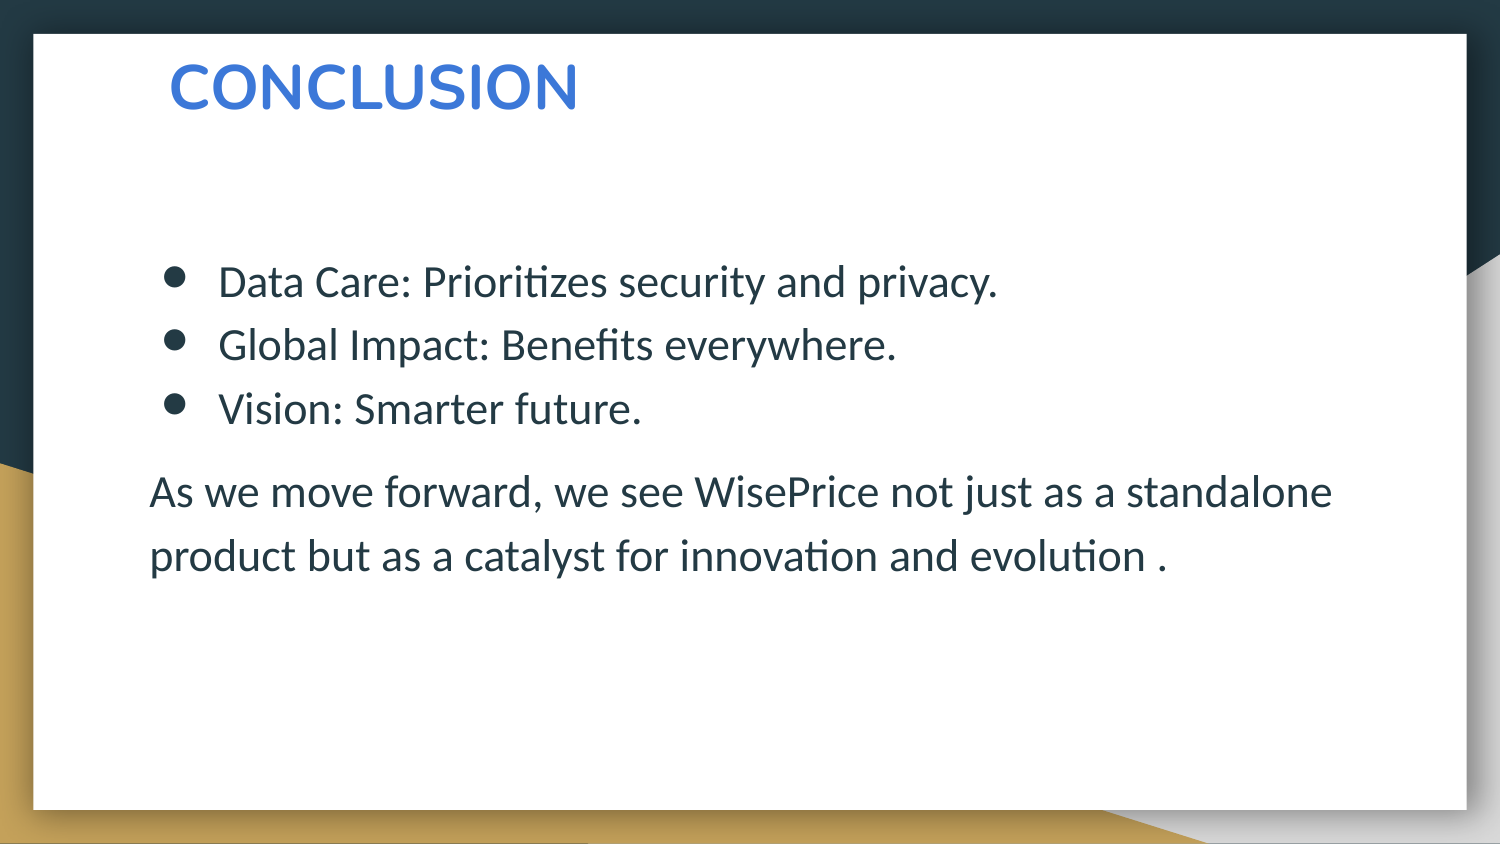

# CONCLUSION
Data Care: Prioritizes security and privacy.
Global Impact: Benefits everywhere.
Vision: Smarter future.

As we move forward, we see WisePrice not just as a standalone product but as a catalyst for innovation and evolution .